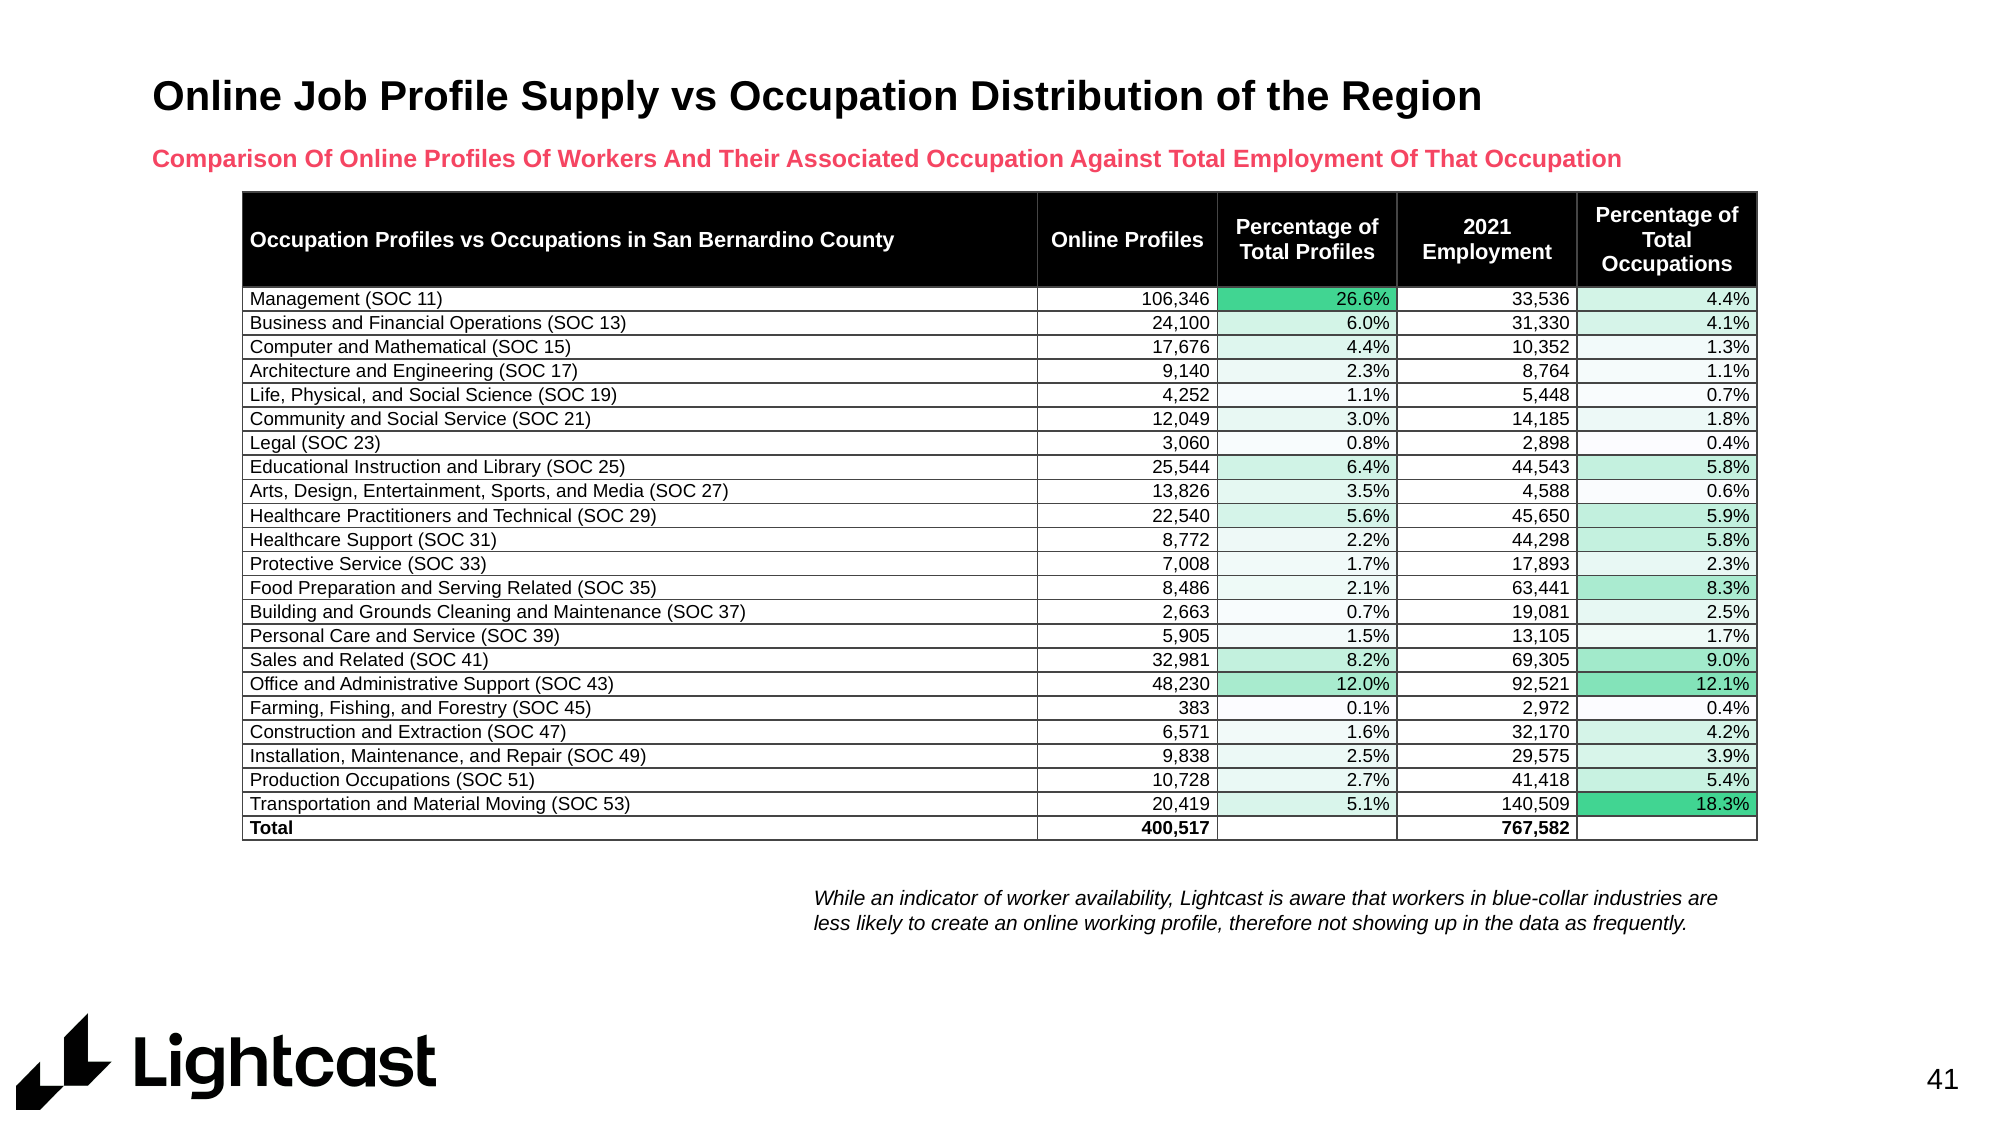

# Online Job Profile Supply vs Occupation Distribution of the Region
Comparison Of Online Profiles Of Workers And Their Associated Occupation Against Total Employment Of That Occupation
| Occupation Profiles vs Occupations in San Bernardino County | Online Profiles | Percentage of Total Profiles | 2021 Employment | Percentage of Total Occupations |
| --- | --- | --- | --- | --- |
| Management (SOC 11) | 106,346 | 26.6% | 33,536 | 4.4% |
| Business and Financial Operations (SOC 13) | 24,100 | 6.0% | 31,330 | 4.1% |
| Computer and Mathematical (SOC 15) | 17,676 | 4.4% | 10,352 | 1.3% |
| Architecture and Engineering (SOC 17) | 9,140 | 2.3% | 8,764 | 1.1% |
| Life, Physical, and Social Science (SOC 19) | 4,252 | 1.1% | 5,448 | 0.7% |
| Community and Social Service (SOC 21) | 12,049 | 3.0% | 14,185 | 1.8% |
| Legal (SOC 23) | 3,060 | 0.8% | 2,898 | 0.4% |
| Educational Instruction and Library (SOC 25) | 25,544 | 6.4% | 44,543 | 5.8% |
| Arts, Design, Entertainment, Sports, and Media (SOC 27) | 13,826 | 3.5% | 4,588 | 0.6% |
| Healthcare Practitioners and Technical (SOC 29) | 22,540 | 5.6% | 45,650 | 5.9% |
| Healthcare Support (SOC 31) | 8,772 | 2.2% | 44,298 | 5.8% |
| Protective Service (SOC 33) | 7,008 | 1.7% | 17,893 | 2.3% |
| Food Preparation and Serving Related (SOC 35) | 8,486 | 2.1% | 63,441 | 8.3% |
| Building and Grounds Cleaning and Maintenance (SOC 37) | 2,663 | 0.7% | 19,081 | 2.5% |
| Personal Care and Service (SOC 39) | 5,905 | 1.5% | 13,105 | 1.7% |
| Sales and Related (SOC 41) | 32,981 | 8.2% | 69,305 | 9.0% |
| Office and Administrative Support (SOC 43) | 48,230 | 12.0% | 92,521 | 12.1% |
| Farming, Fishing, and Forestry (SOC 45) | 383 | 0.1% | 2,972 | 0.4% |
| Construction and Extraction (SOC 47) | 6,571 | 1.6% | 32,170 | 4.2% |
| Installation, Maintenance, and Repair (SOC 49) | 9,838 | 2.5% | 29,575 | 3.9% |
| Production Occupations (SOC 51) | 10,728 | 2.7% | 41,418 | 5.4% |
| Transportation and Material Moving (SOC 53) | 20,419 | 5.1% | 140,509 | 18.3% |
| Total | 400,517 |  | 767,582 |  |
While an indicator of worker availability, Lightcast is aware that workers in blue-collar industries are less likely to create an online working profile, therefore not showing up in the data as frequently.